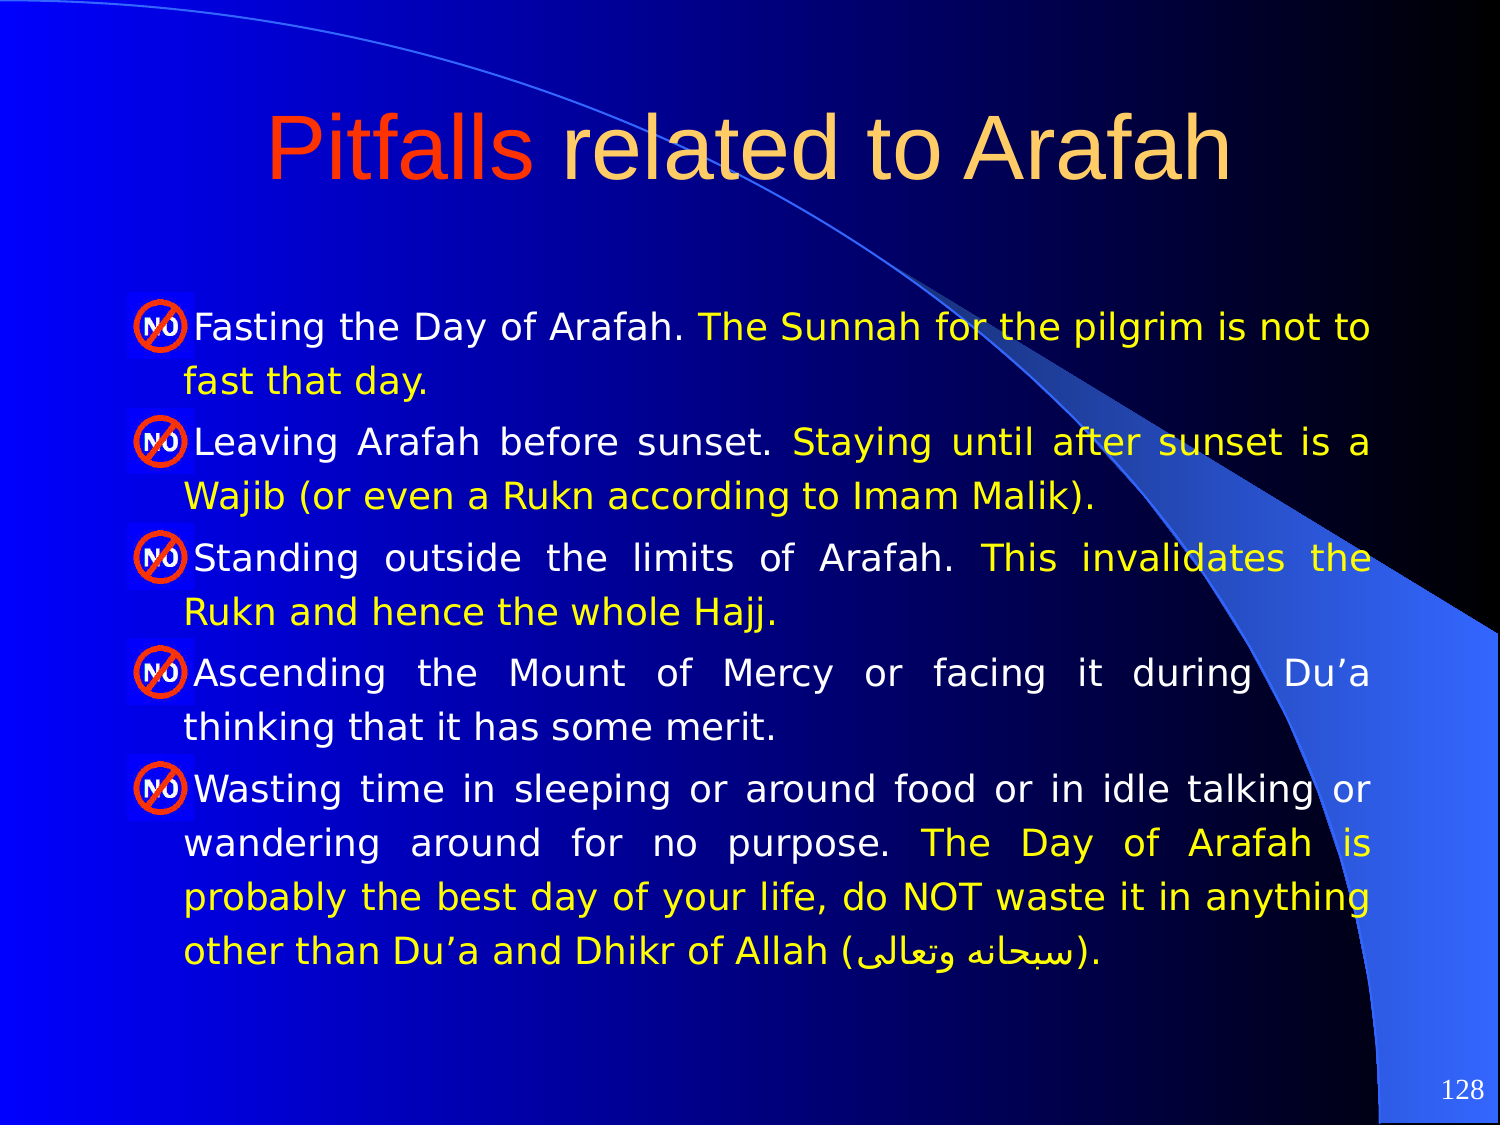

# Pitfalls related to Arafah
Fasting the Day of Arafah. The Sunnah for the pilgrim is not to fast that day.
Leaving Arafah before sunset. Staying until after sunset is a Wajib (or even a Rukn according to Imam Malik).
Standing outside the limits of Arafah. This invalidates the Rukn and hence the whole Hajj.
Ascending the Mount of Mercy or facing it during Du’a thinking that it has some merit.
Wasting time in sleeping or around food or in idle talking or wandering around for no purpose. The Day of Arafah is probably the best day of your life, do NOT waste it in anything other than Du’a and Dhikr of Allah (سبحانه وتعالى).
128